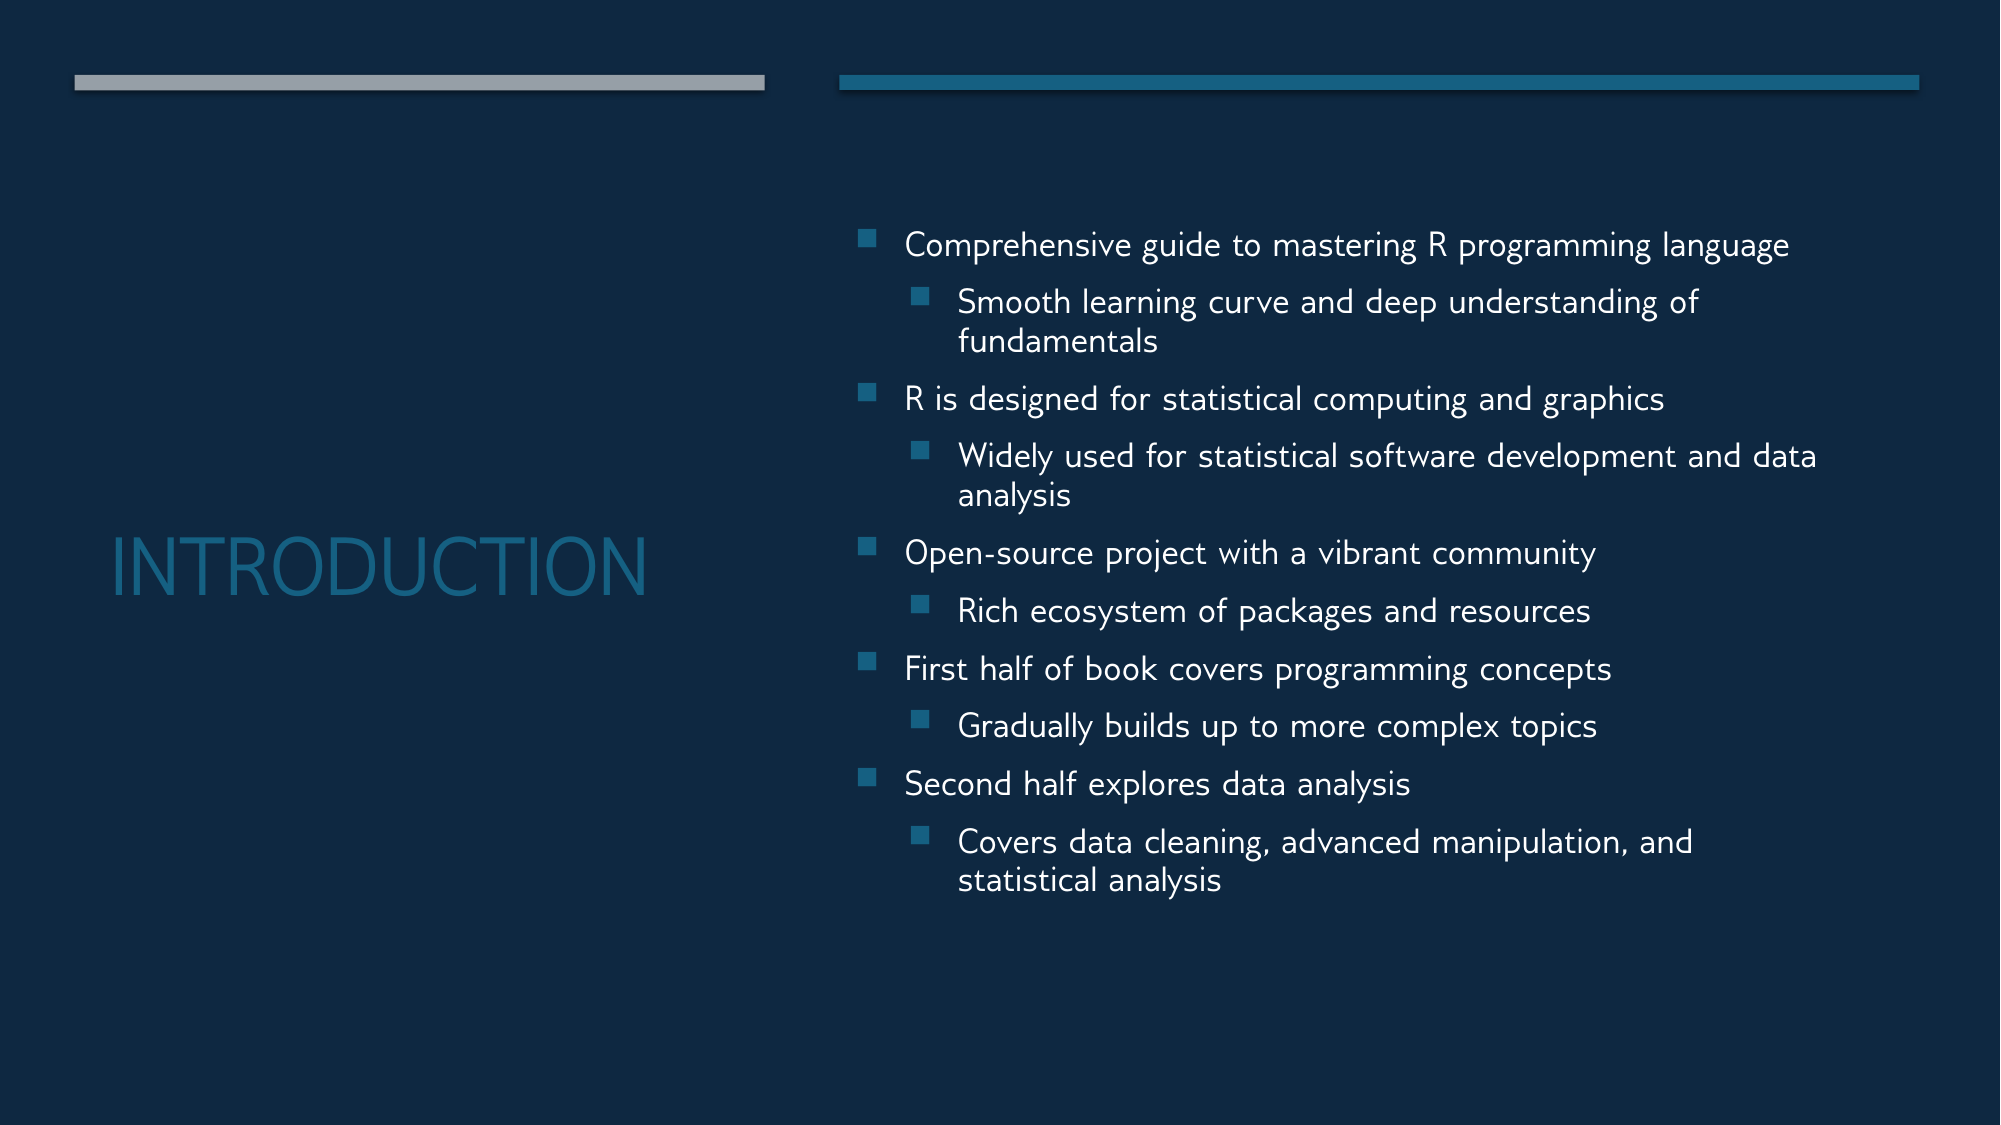

Comprehensive guide to mastering R programming language
Smooth learning curve and deep understanding of fundamentals
R is designed for statistical computing and graphics
Widely used for statistical software development and data analysis
Open-source project with a vibrant community
Rich ecosystem of packages and resources
First half of book covers programming concepts
Gradually builds up to more complex topics
Second half explores data analysis
Covers data cleaning, advanced manipulation, and statistical analysis
# Introduction